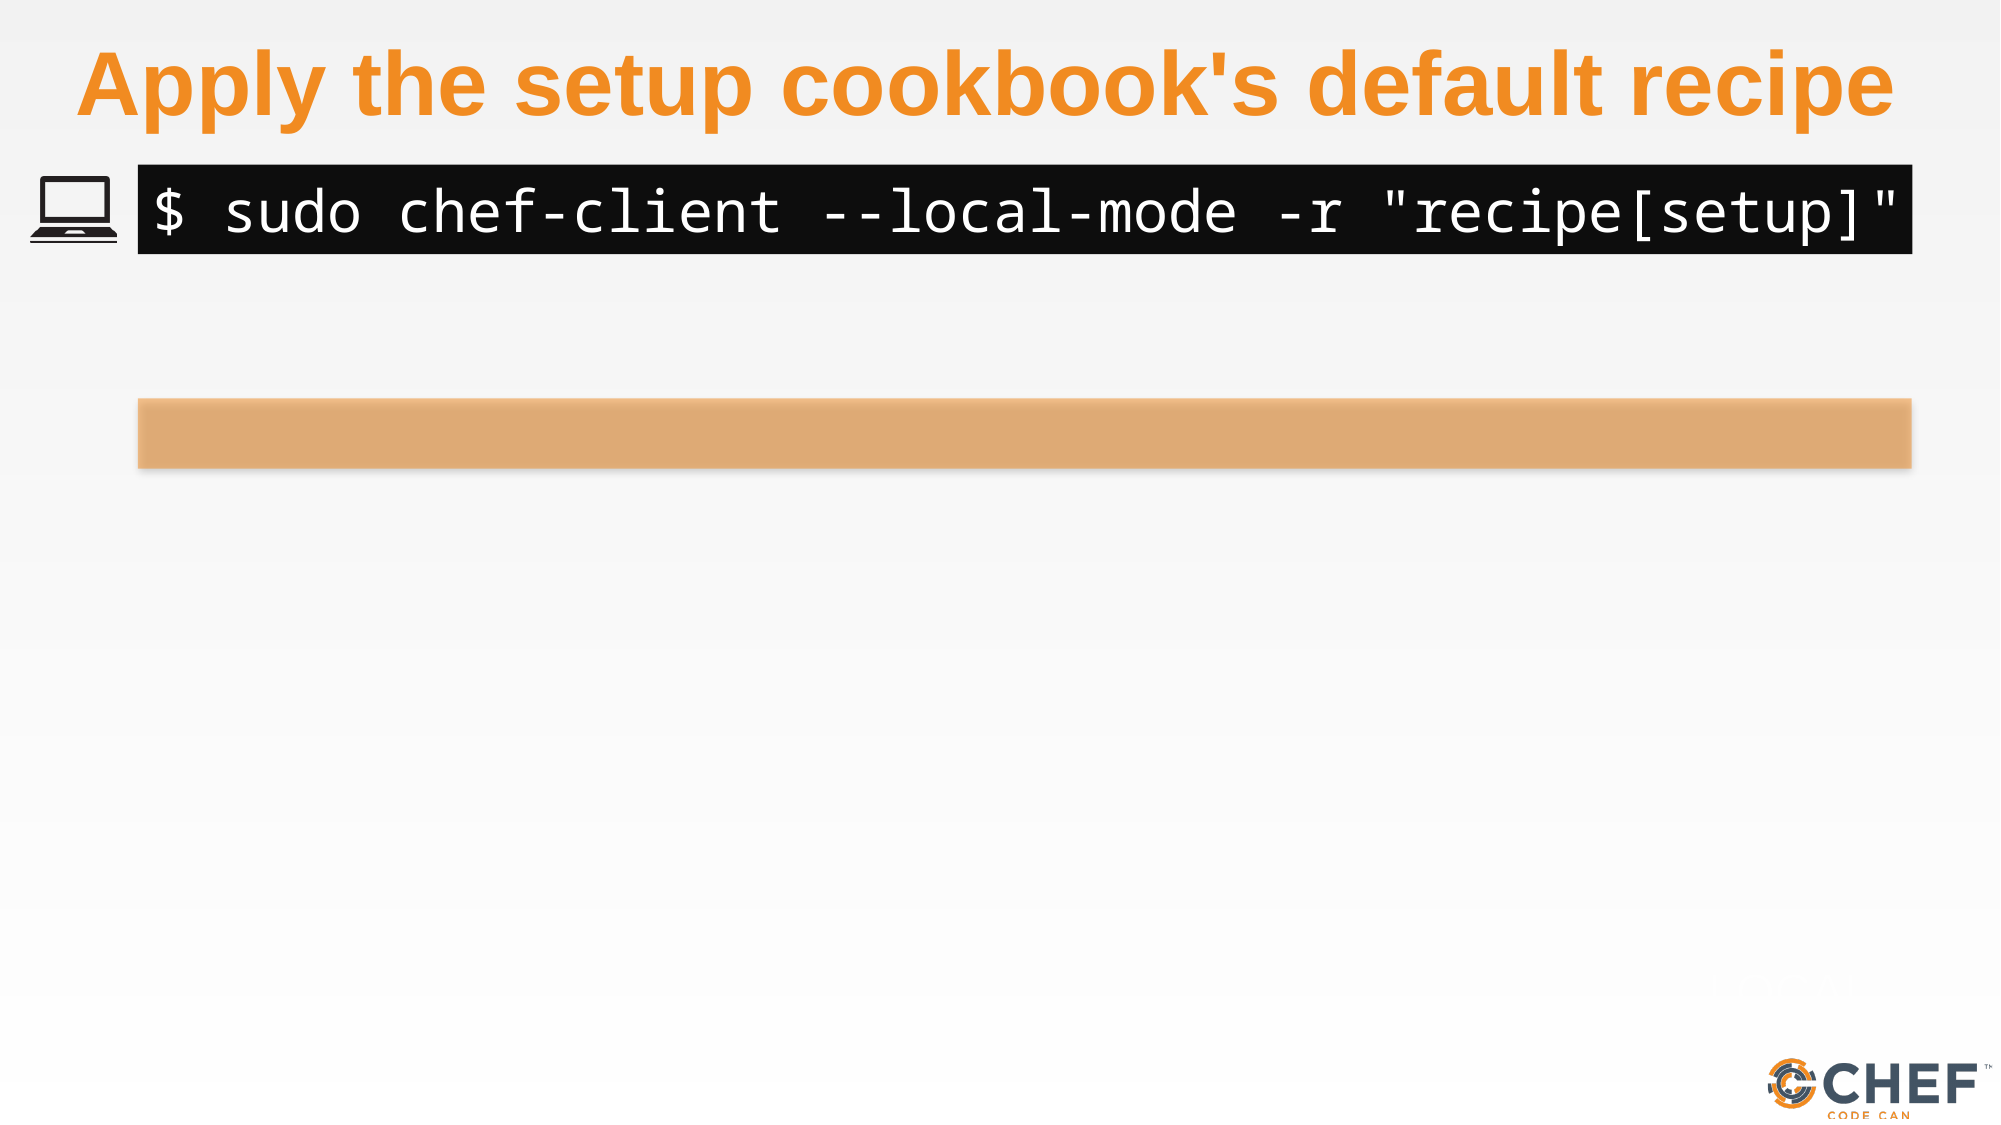

# Apply the setup cookbook's default recipe
$ sudo chef-client --local-mode -r "recipe[setup]"